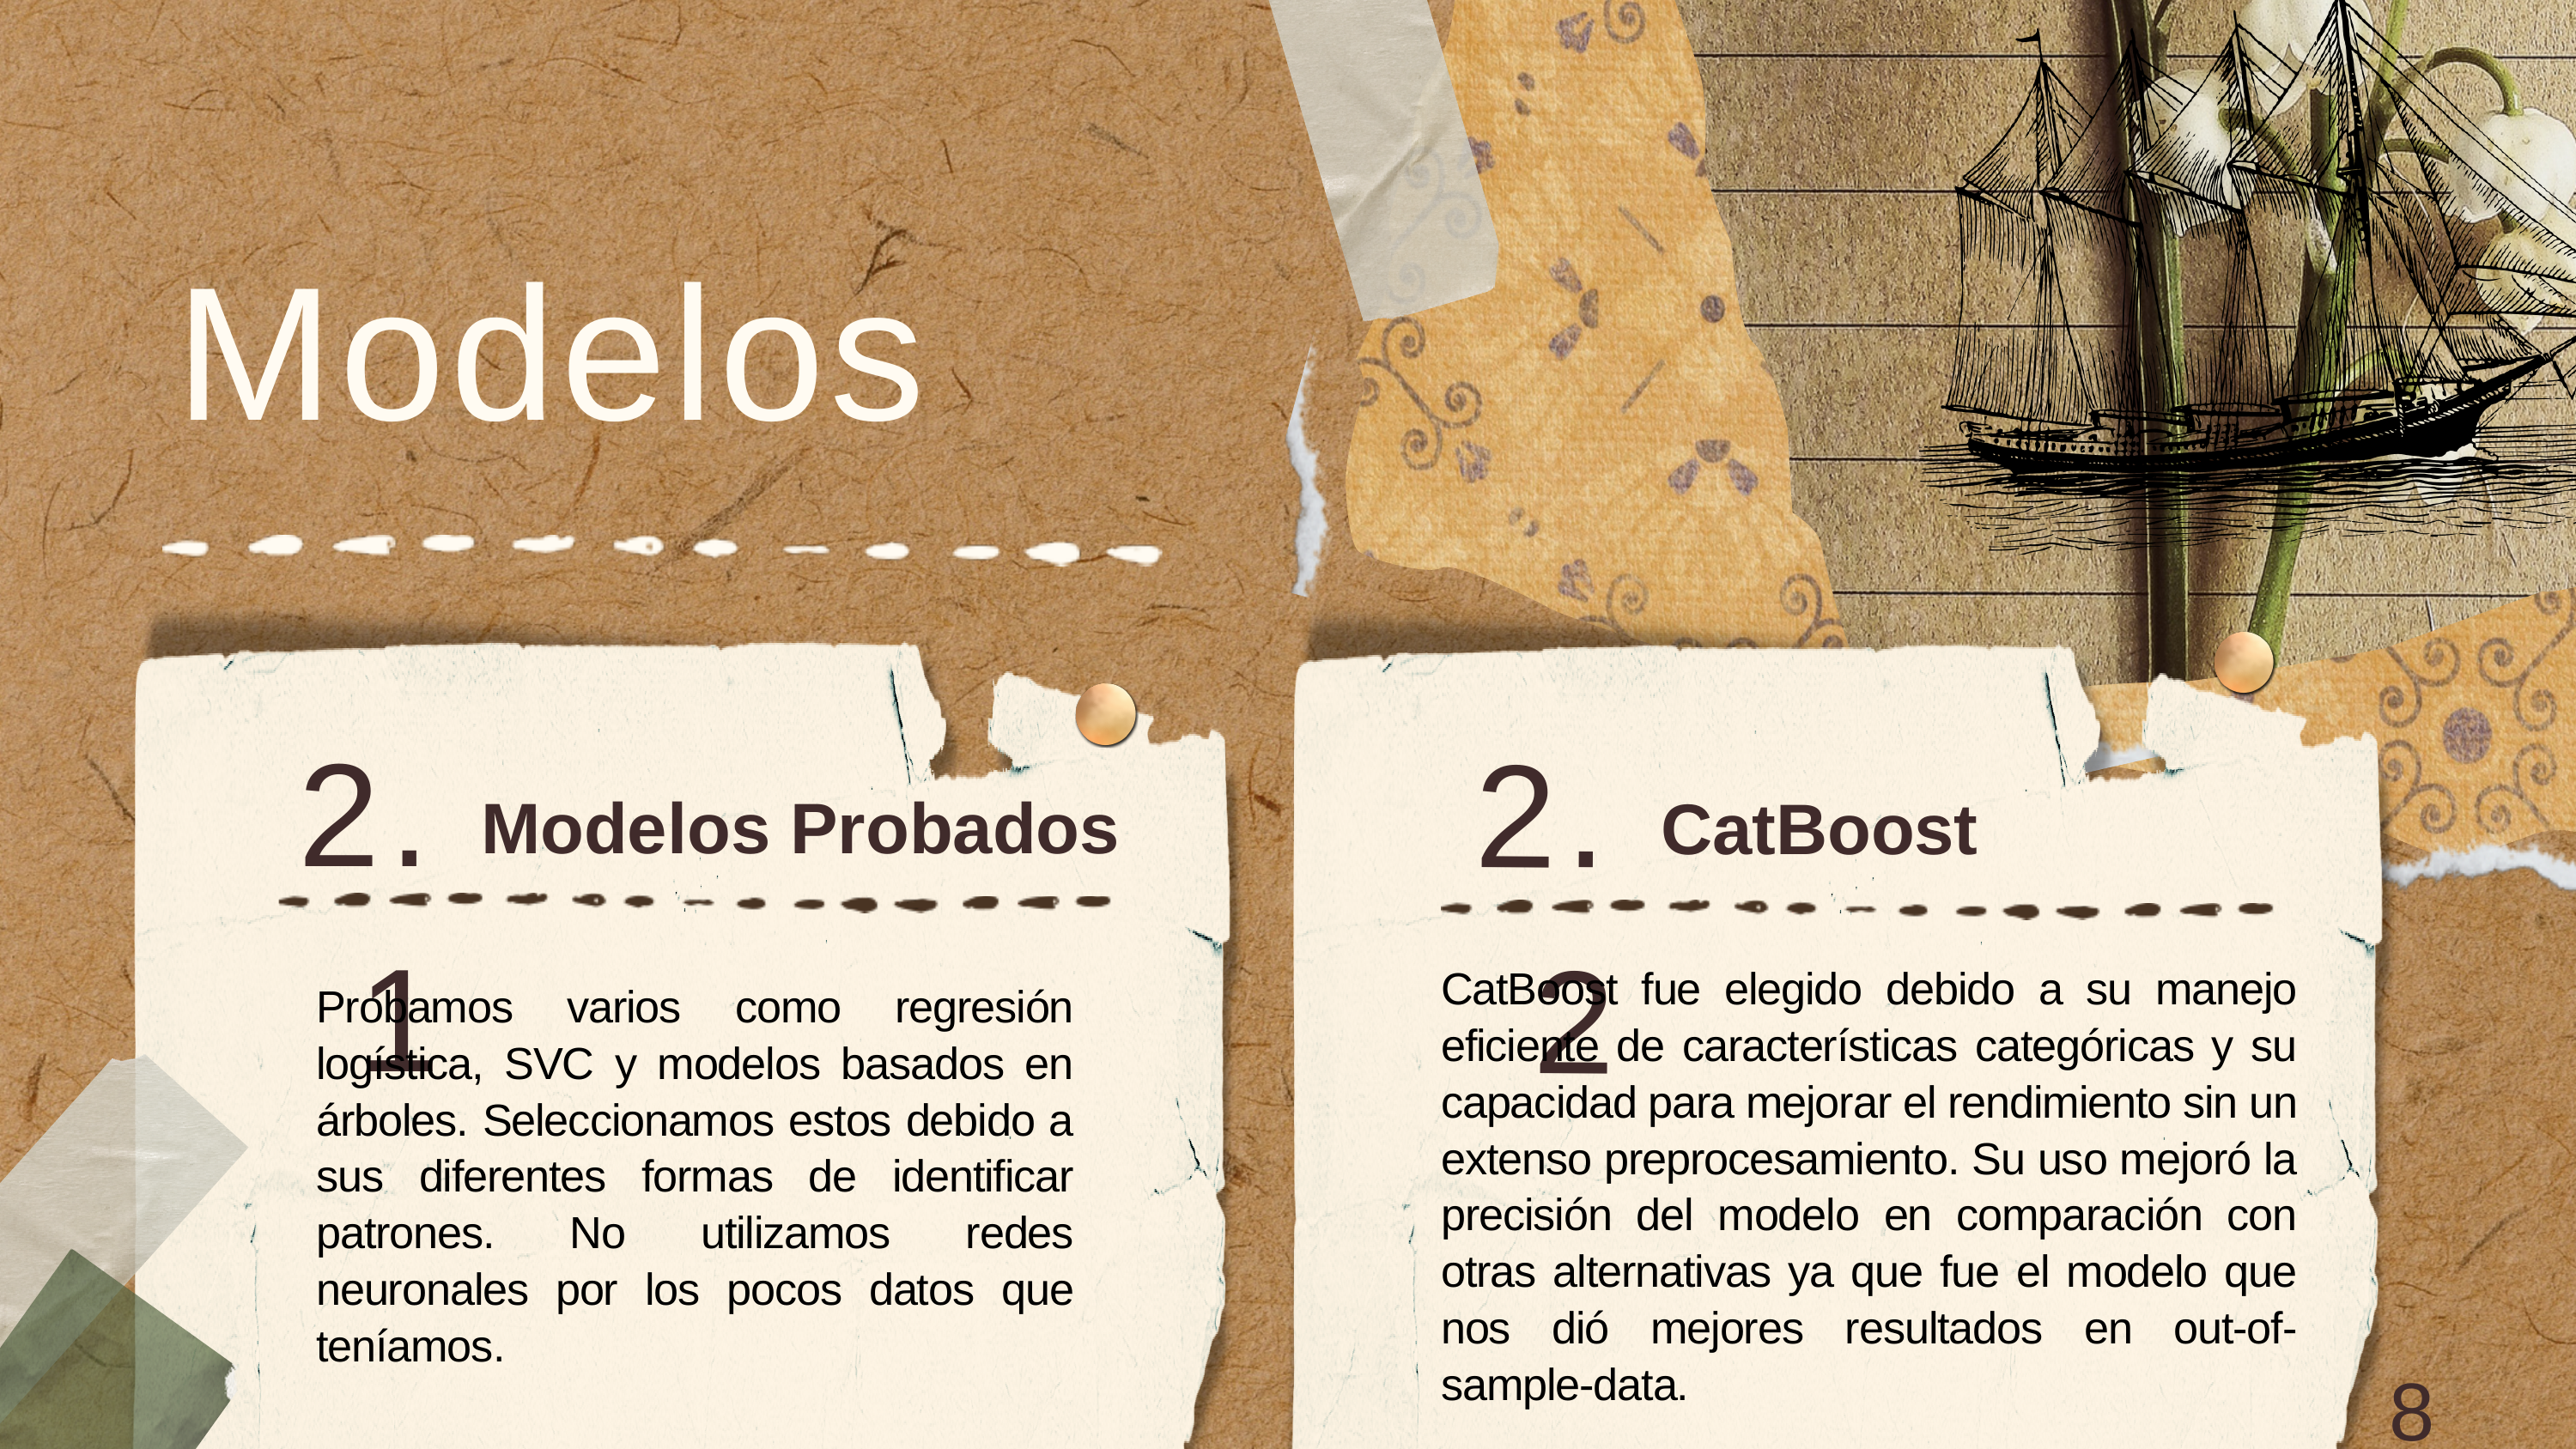

Modelos

2.1
2.2
Modelos Probados
CatBoost

CatBoost fue elegido debido a su manejo eficiente de características categóricas y su capacidad para mejorar el rendimiento sin un extenso preprocesamiento. Su uso mejoró la precisión del modelo en comparación con otras alternativas ya que fue el modelo que nos dió mejores resultados en out-of-sample-data.

Probamos varios como regresión logística, SVC y modelos basados en árboles. Seleccionamos estos debido a sus diferentes formas de identificar patrones. No utilizamos redes neuronales por los pocos datos que teníamos.

8